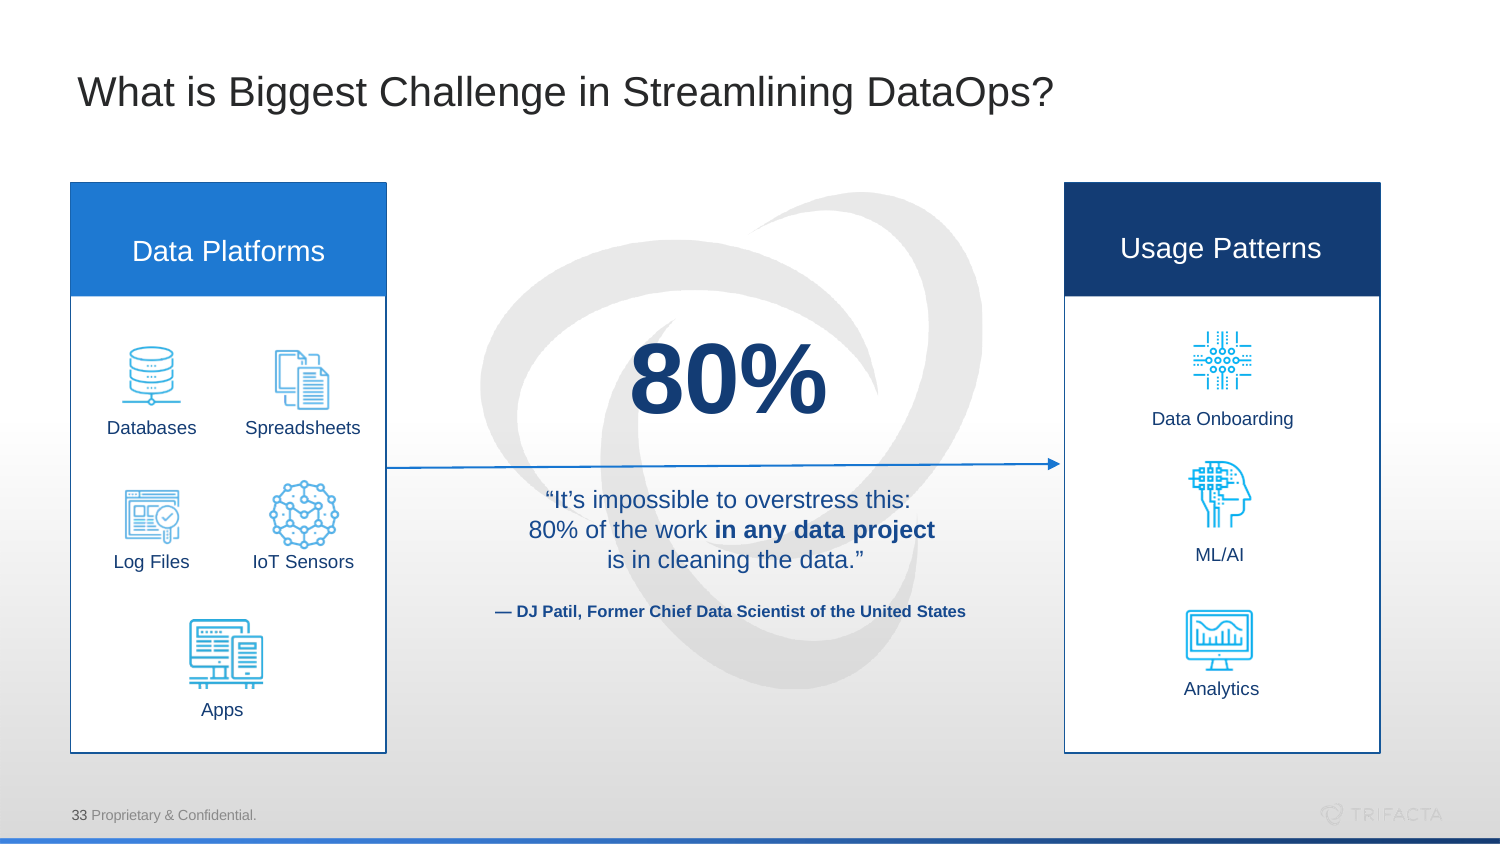

# What is Biggest Challenge in Streamlining DataOps?

Data Platforms

Usage Patterns

80%
“It’s impossible to overstress this:  80% of the work in any data project  is in cleaning the data.”

Data Onboarding
Databases
Spreadsheets

ML/AI
Log Files
IoT Sensors

— DJ Patil, Former Chief Data Scientist of the United States

Analytics
Apps

33 Proprietary & Confidential.